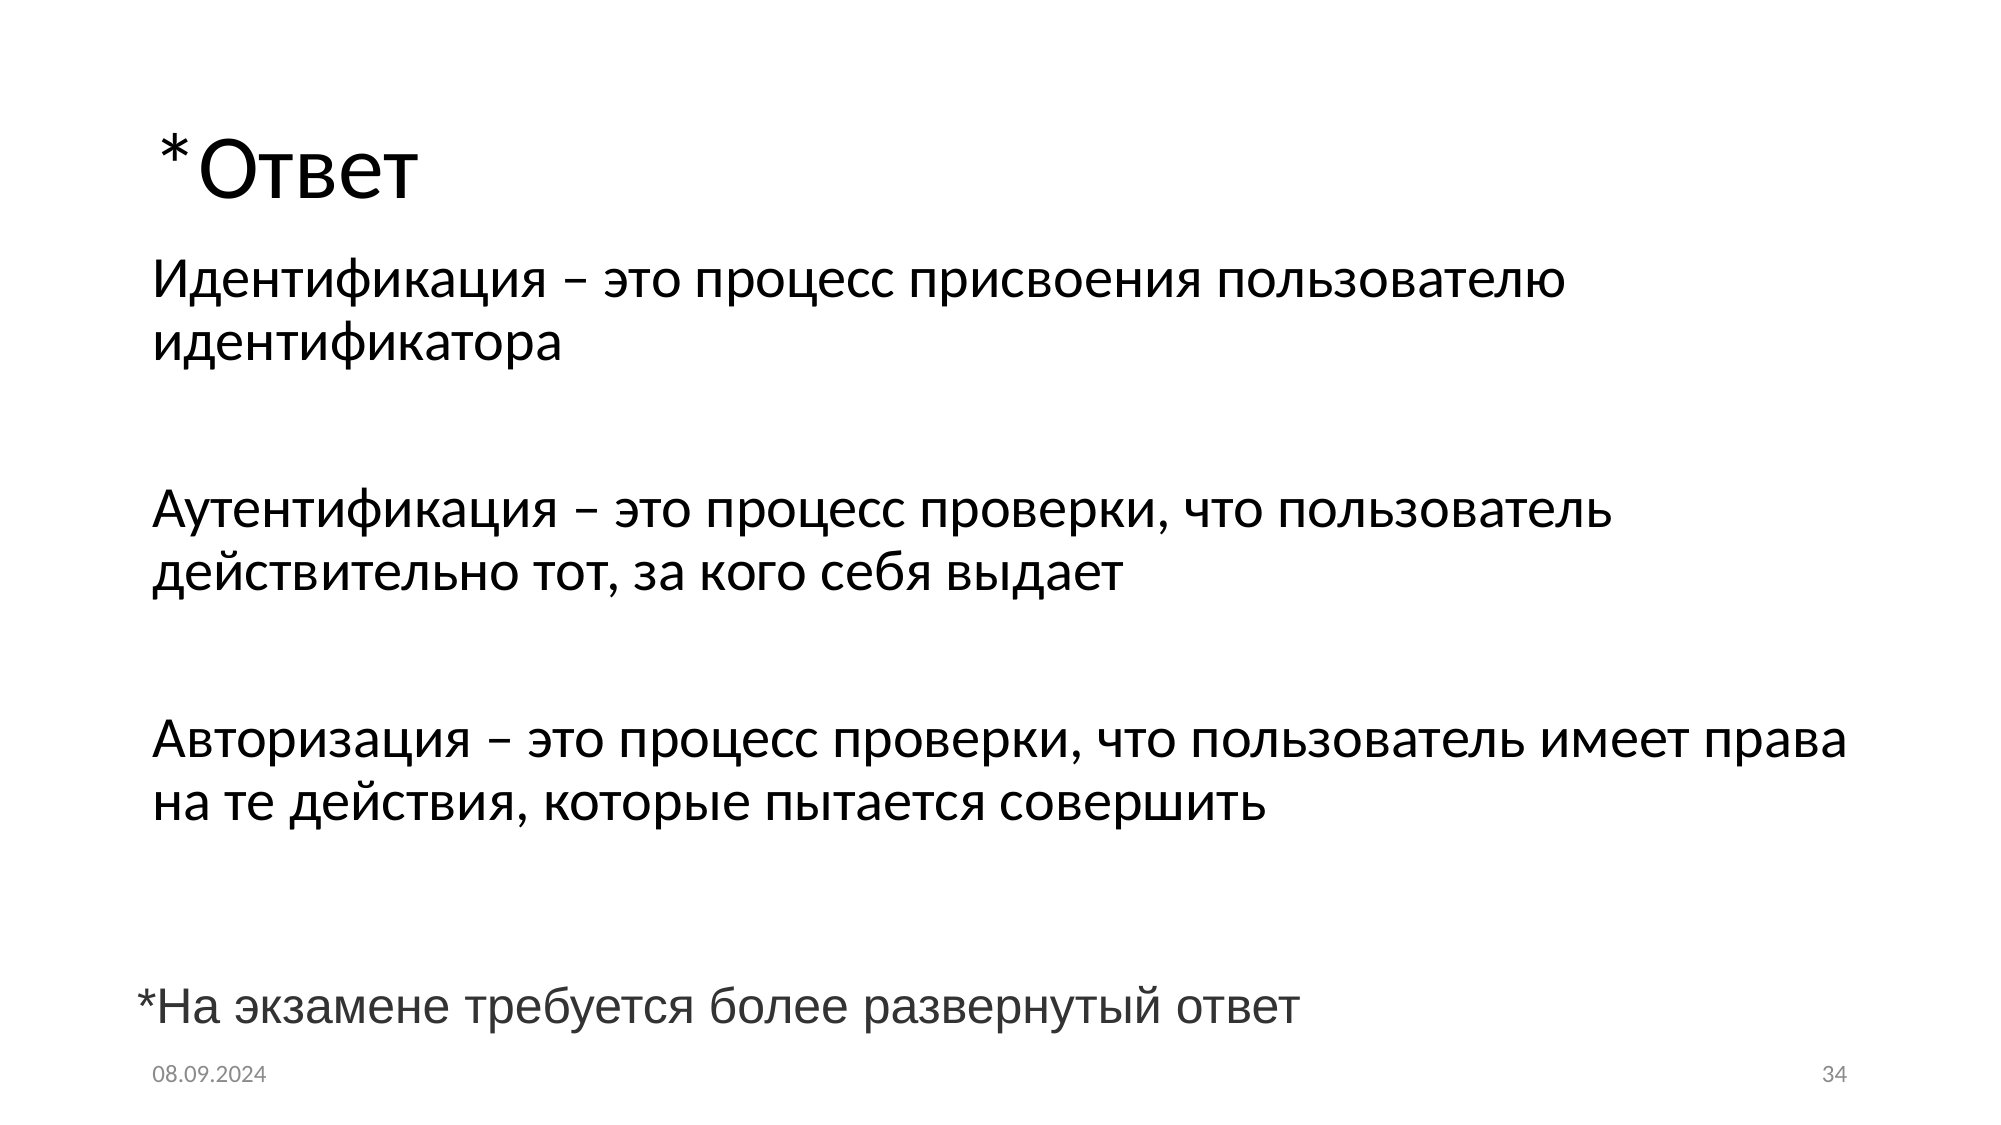

# *Ответ
Идентификация – это процесс присвоения пользователю идентификатора

Аутентификация – это процесс проверки, что пользователь действительно тот, за кого себя выдает

Авторизация – это процесс проверки, что пользователь имеет права на те действия, которые пытается совершить

*На экзамене требуется более развернутый ответ
08.09.2024
34